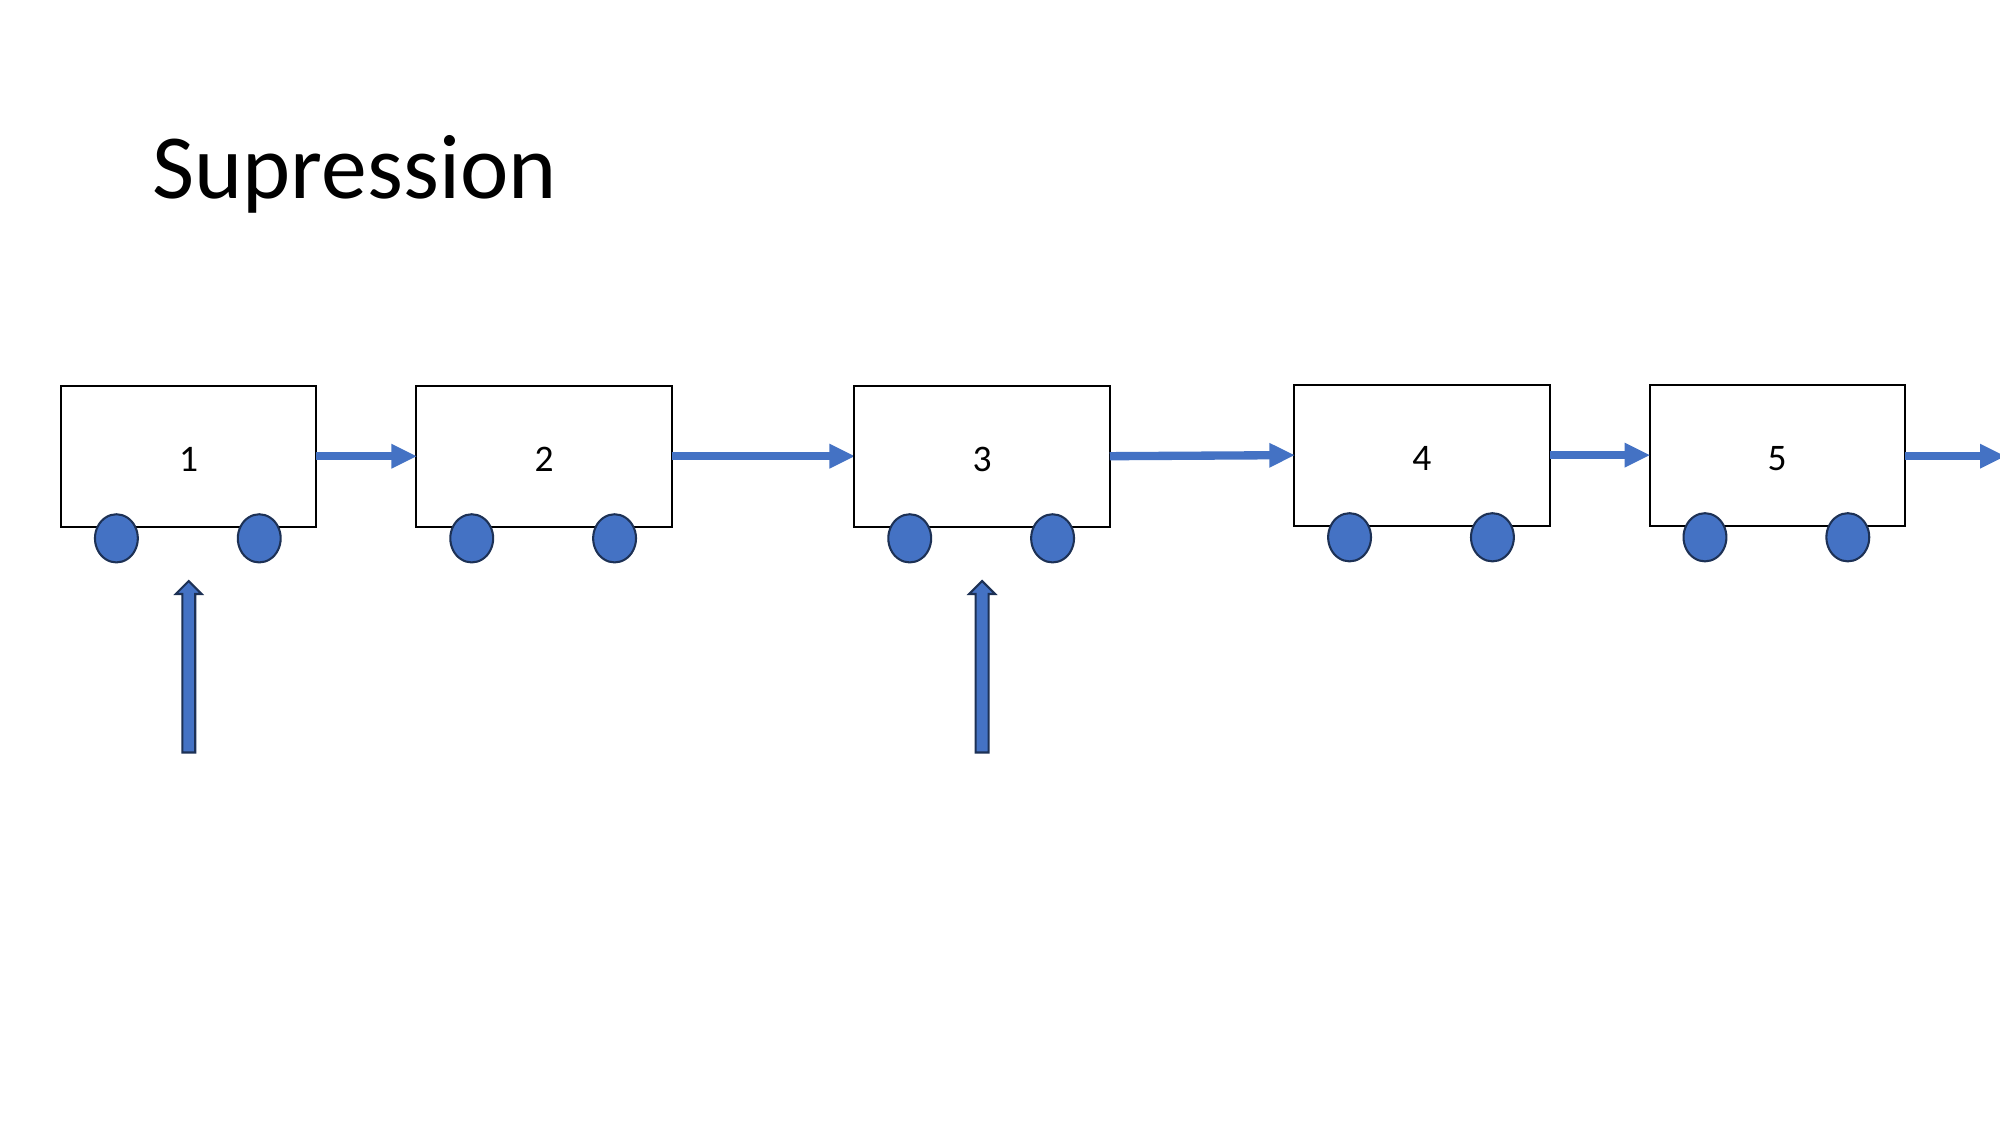

# Supression
4

5

1

2

3